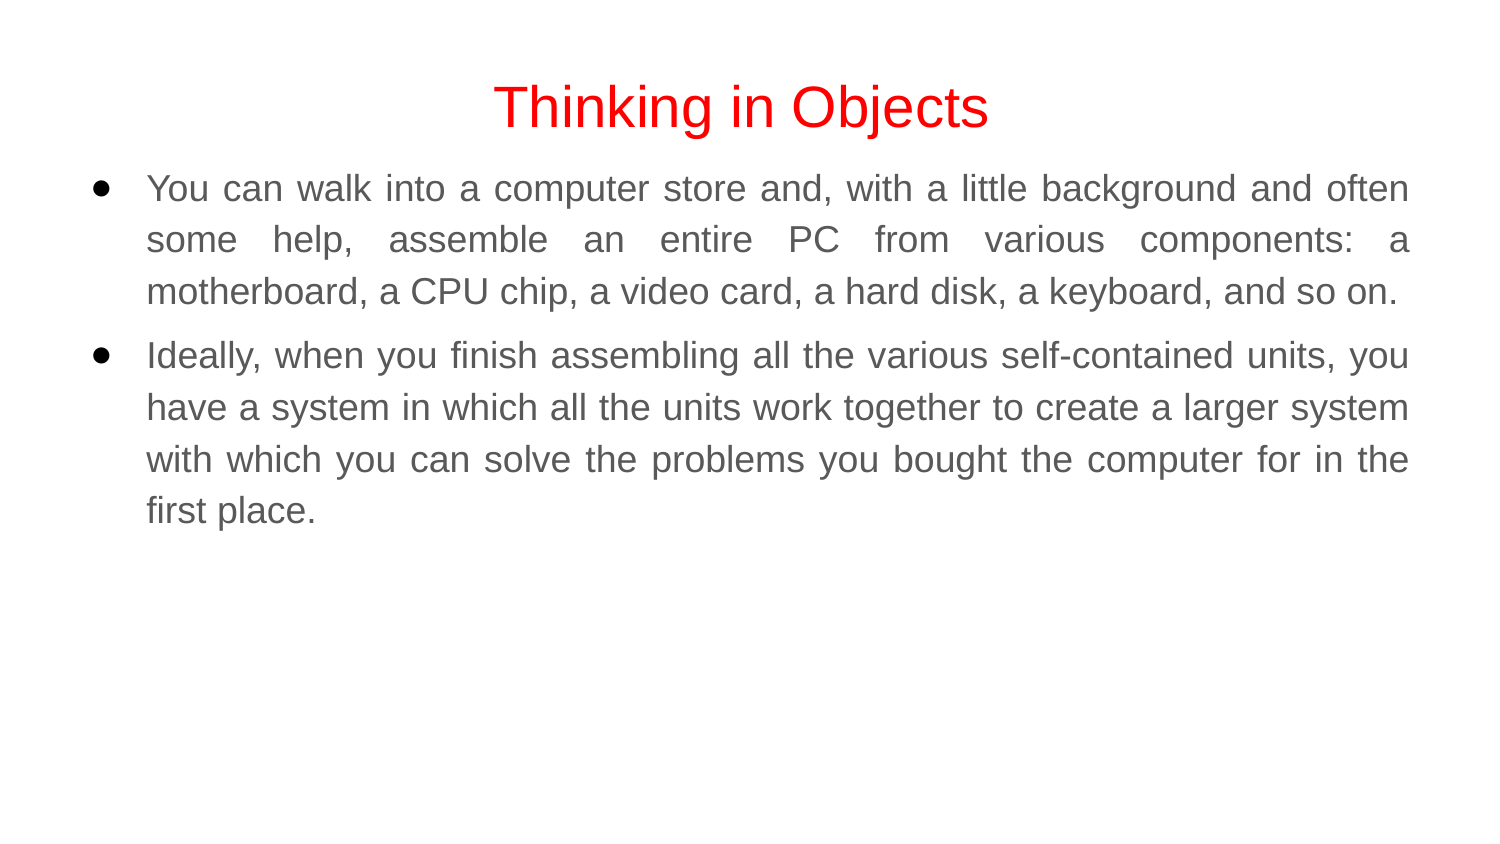

# Thinking in Objects
You can walk into a computer store and, with a little background and often some help, assemble an entire PC from various components: a motherboard, a CPU chip, a video card, a hard disk, a keyboard, and so on.
Ideally, when you finish assembling all the various self-contained units, you have a system in which all the units work together to create a larger system with which you can solve the problems you bought the computer for in the first place.